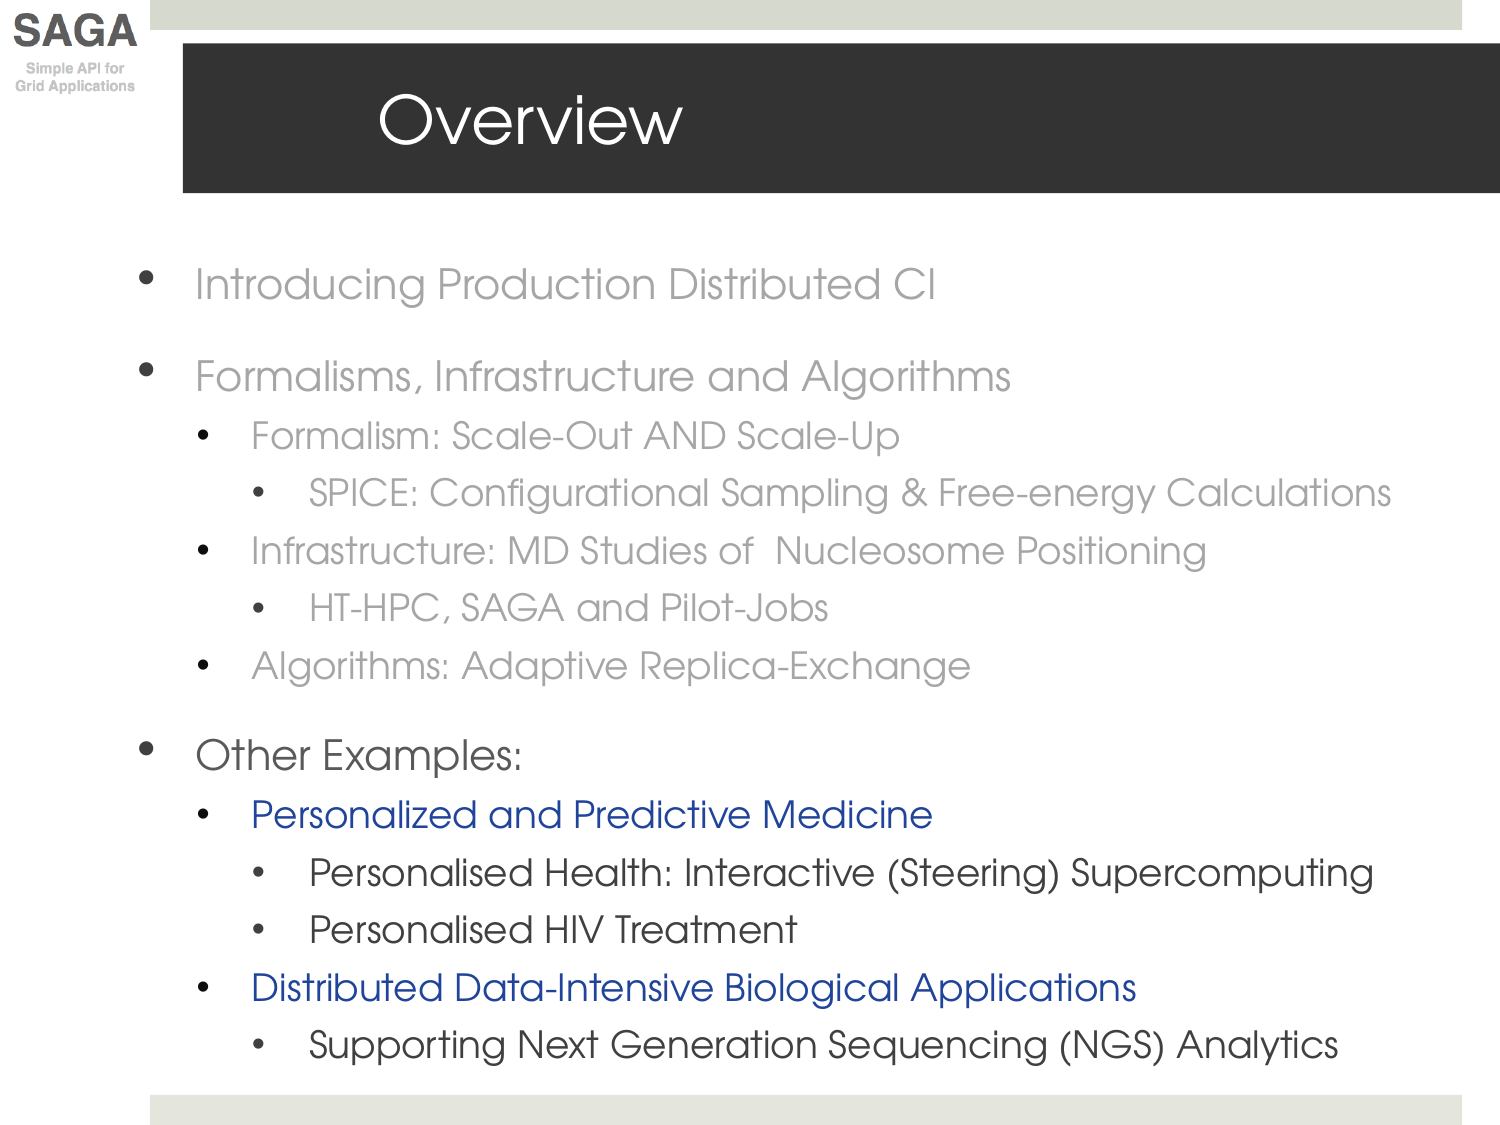

# Overview
Introducing Production Distributed CI
Formalisms, Infrastructure and Algorithms
Formalism: Scale-Out AND Scale-Up
SPICE: Configurational Sampling & Free-energy Calculations
Infrastructure: MD Studies of  Nucleosome Positioning
HT-HPC, SAGA and Pilot-Jobs
Algorithms: Adaptive Replica-Exchange
Other Examples:
Personalized and Predictive Medicine
Personalised Health: Interactive (Steering) Supercomputing
Personalised HIV Treatment
Distributed Data-Intensive Biological Applications
Supporting Next Generation Sequencing (NGS) Analytics